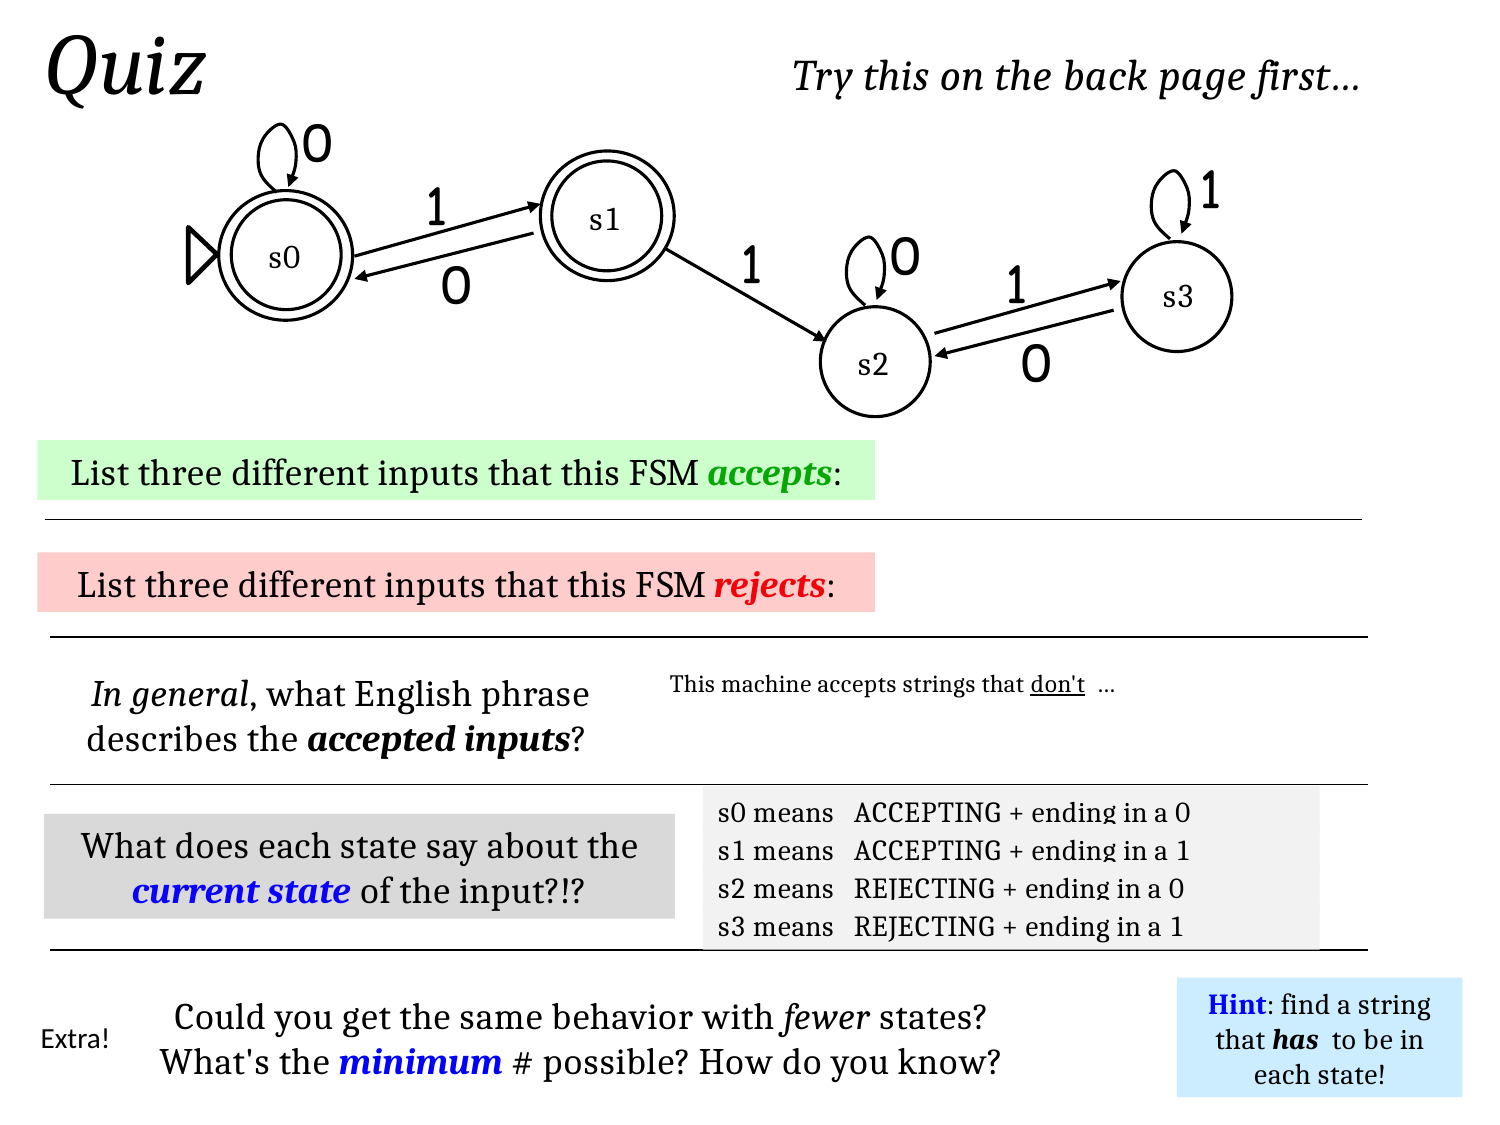

Quiz
Try this on the back page first…
0

1

1

s1

0
1

s0

1
0

s3

0
s2
List three different inputs that this FSM accepts:
List three different inputs that this FSM rejects:
In general, what English phrase describes the accepted inputs?
This machine accepts strings that don't  …
s0 means   ACCEPTING + ending in a 0
What does each state say about the current state of the input?!?
s1 means   ACCEPTING + ending in a 1
s2 means   REJECTING + ending in a 0
s3 means   REJECTING + ending in a 1
Hint: find a string that has  to be in each state!
Could you get the same behavior with fewer states? What's the minimum # possible? How do you know?
Extra!